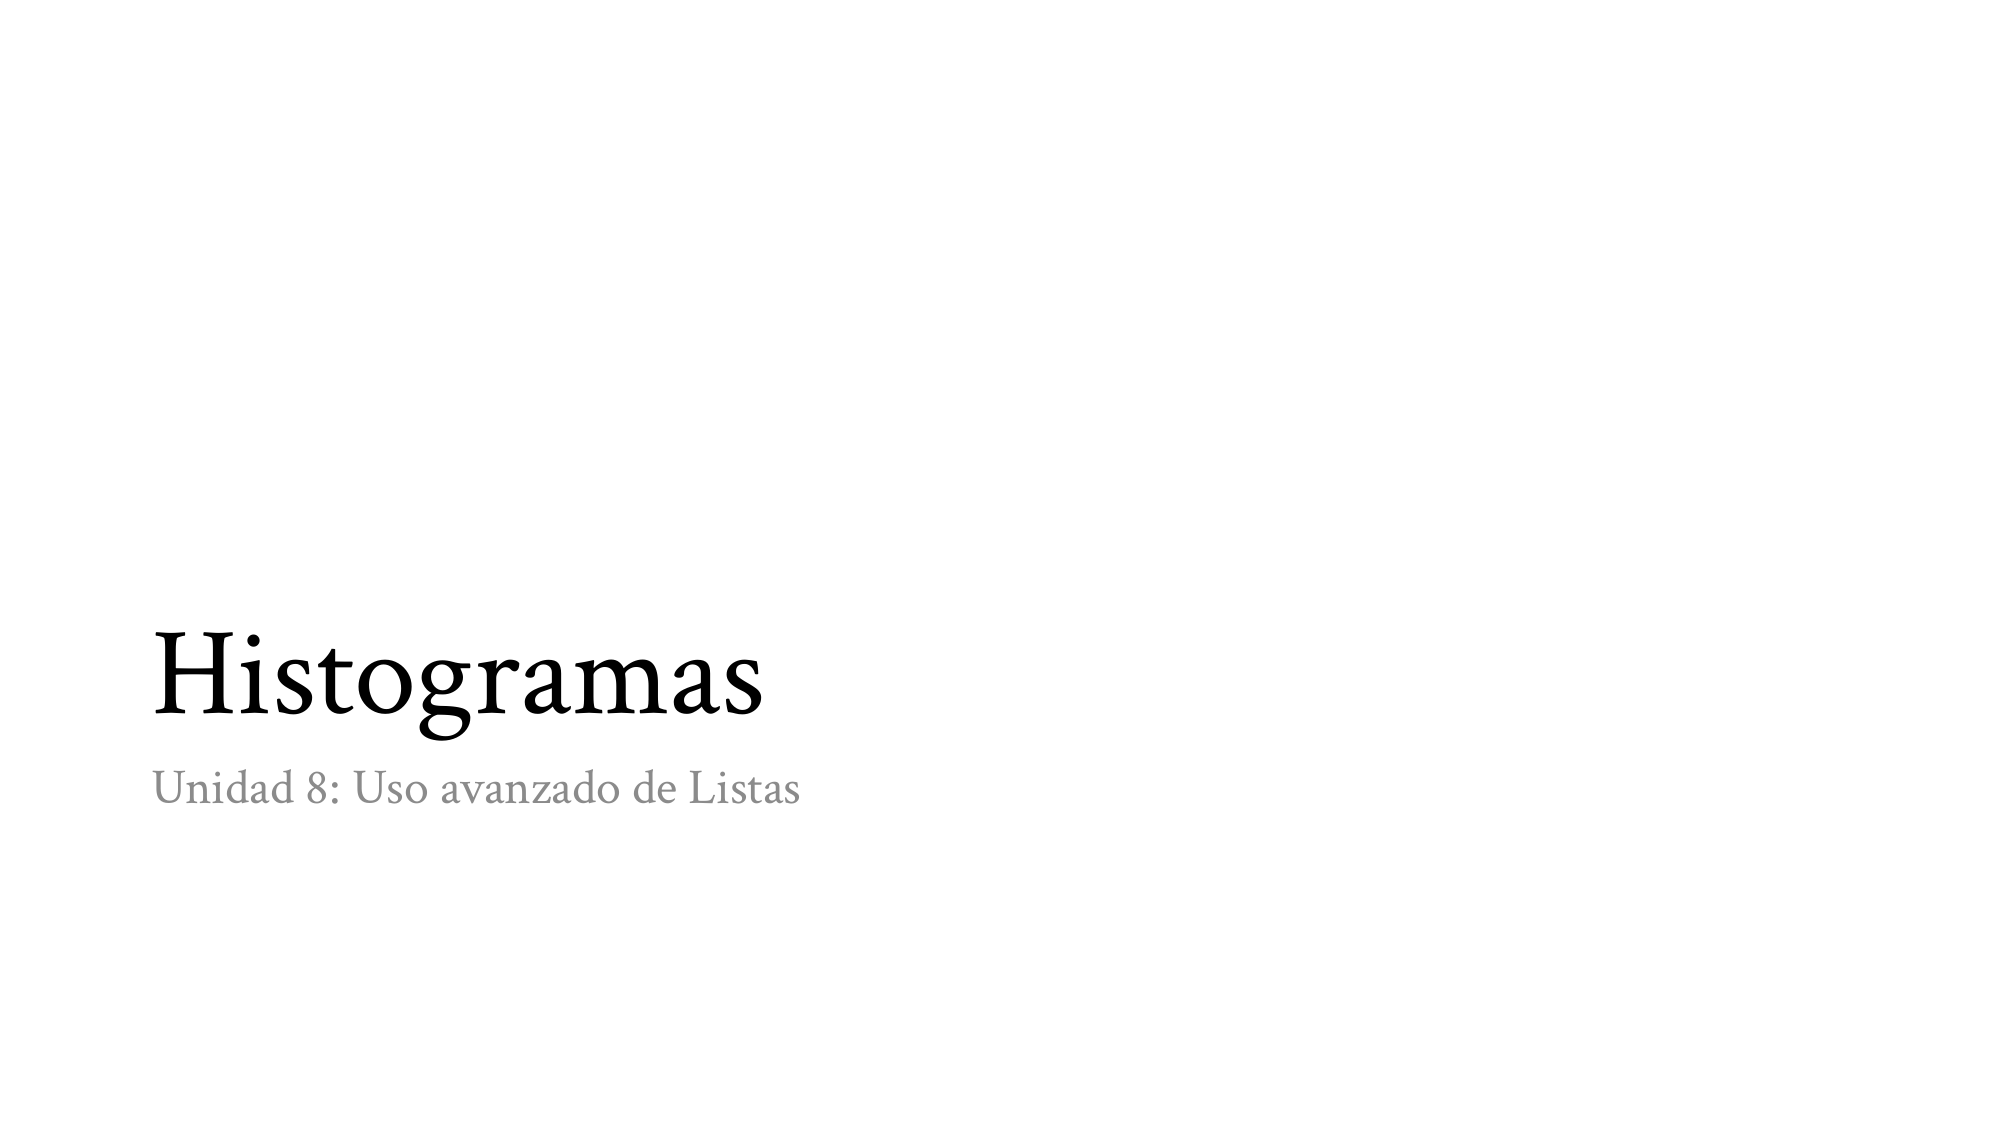

# Histogramas
Unidad 8: Uso avanzado de Listas